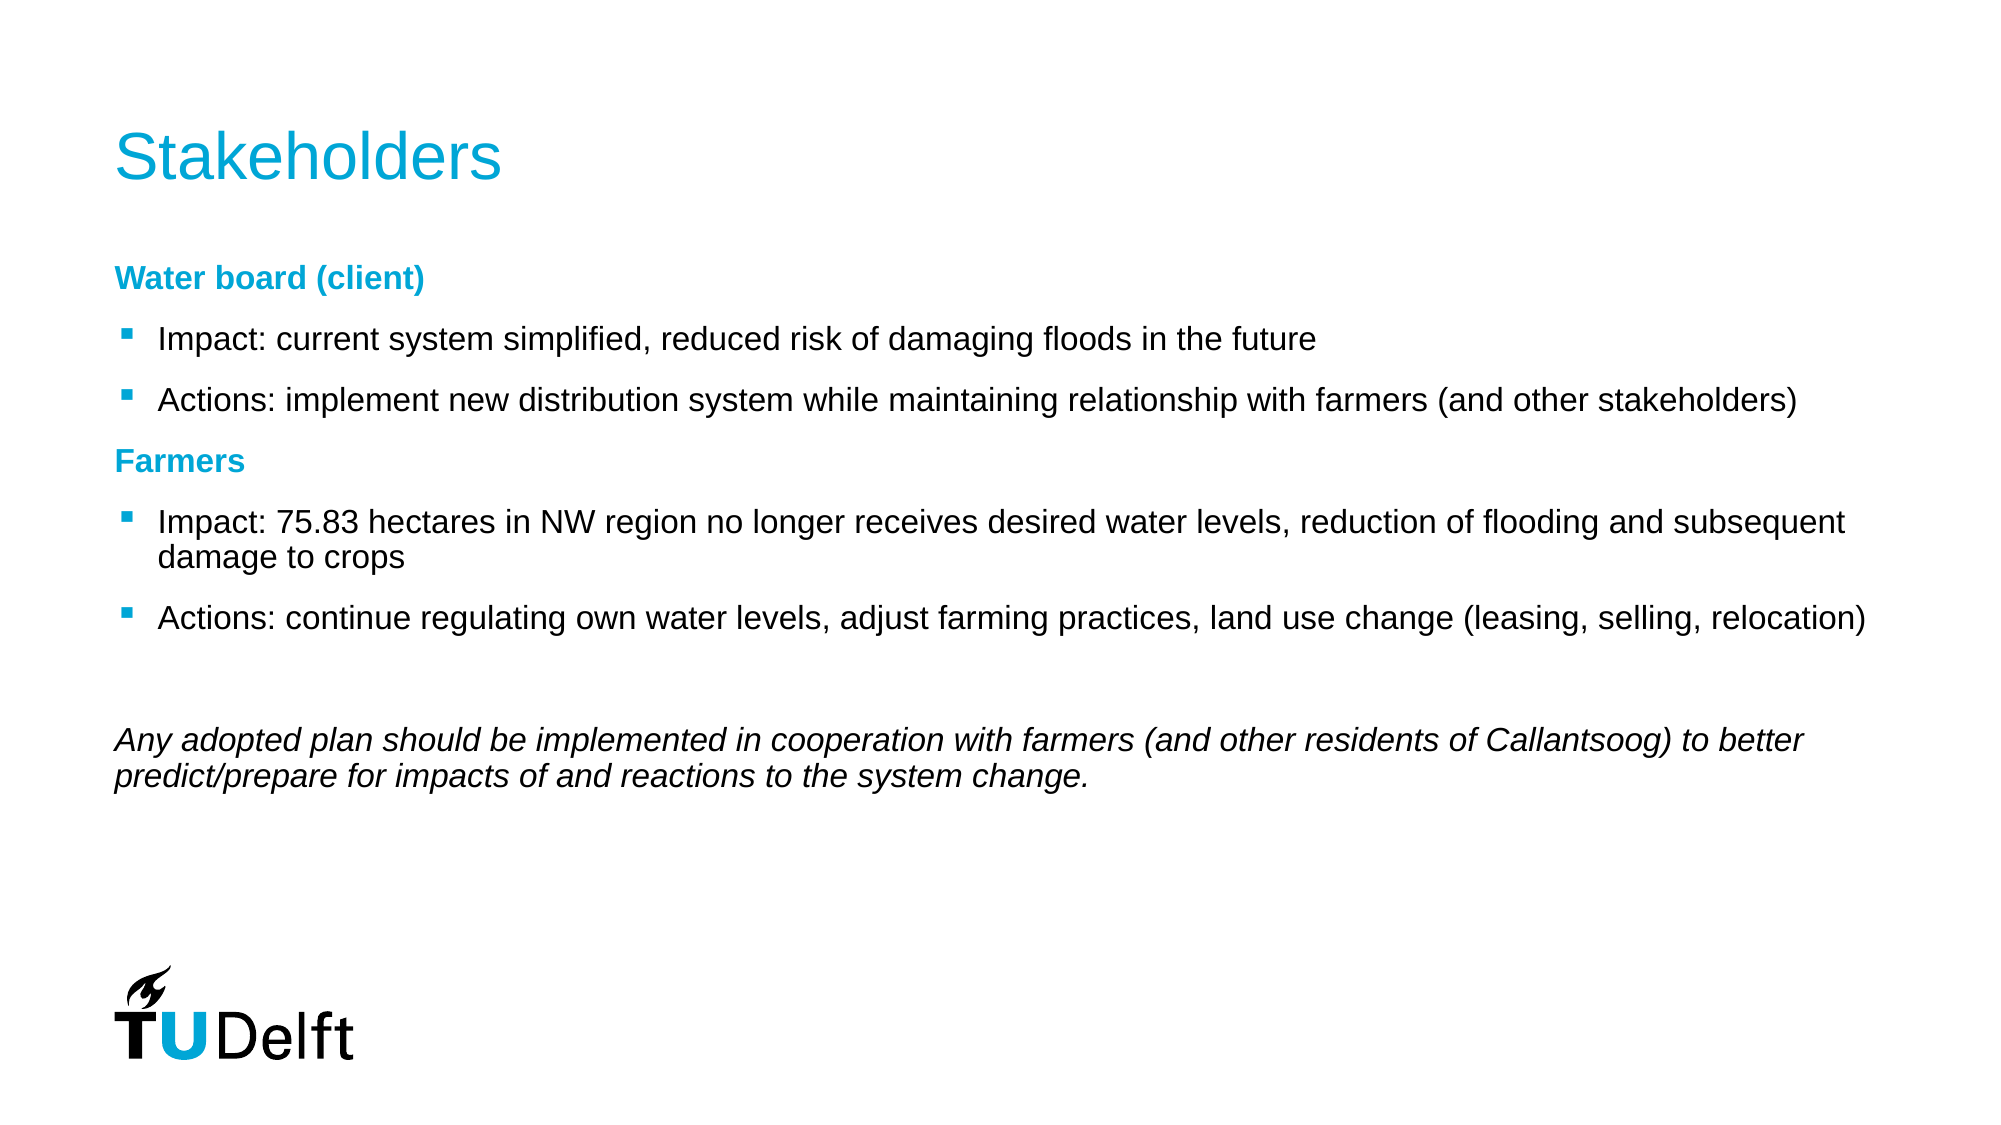

# Stakeholders
Water board (client)
Impact: current system simplified, reduced risk of damaging floods in the future
Actions: implement new distribution system while maintaining relationship with farmers (and other stakeholders)
Farmers
Impact: 75.83 hectares in NW region no longer receives desired water levels, reduction of flooding and subsequent damage to crops
Actions: continue regulating own water levels, adjust farming practices, land use change (leasing, selling, relocation)

Any adopted plan should be implemented in cooperation with farmers (and other residents of Callantsoog) to better predict/prepare for impacts of and reactions to the system change.